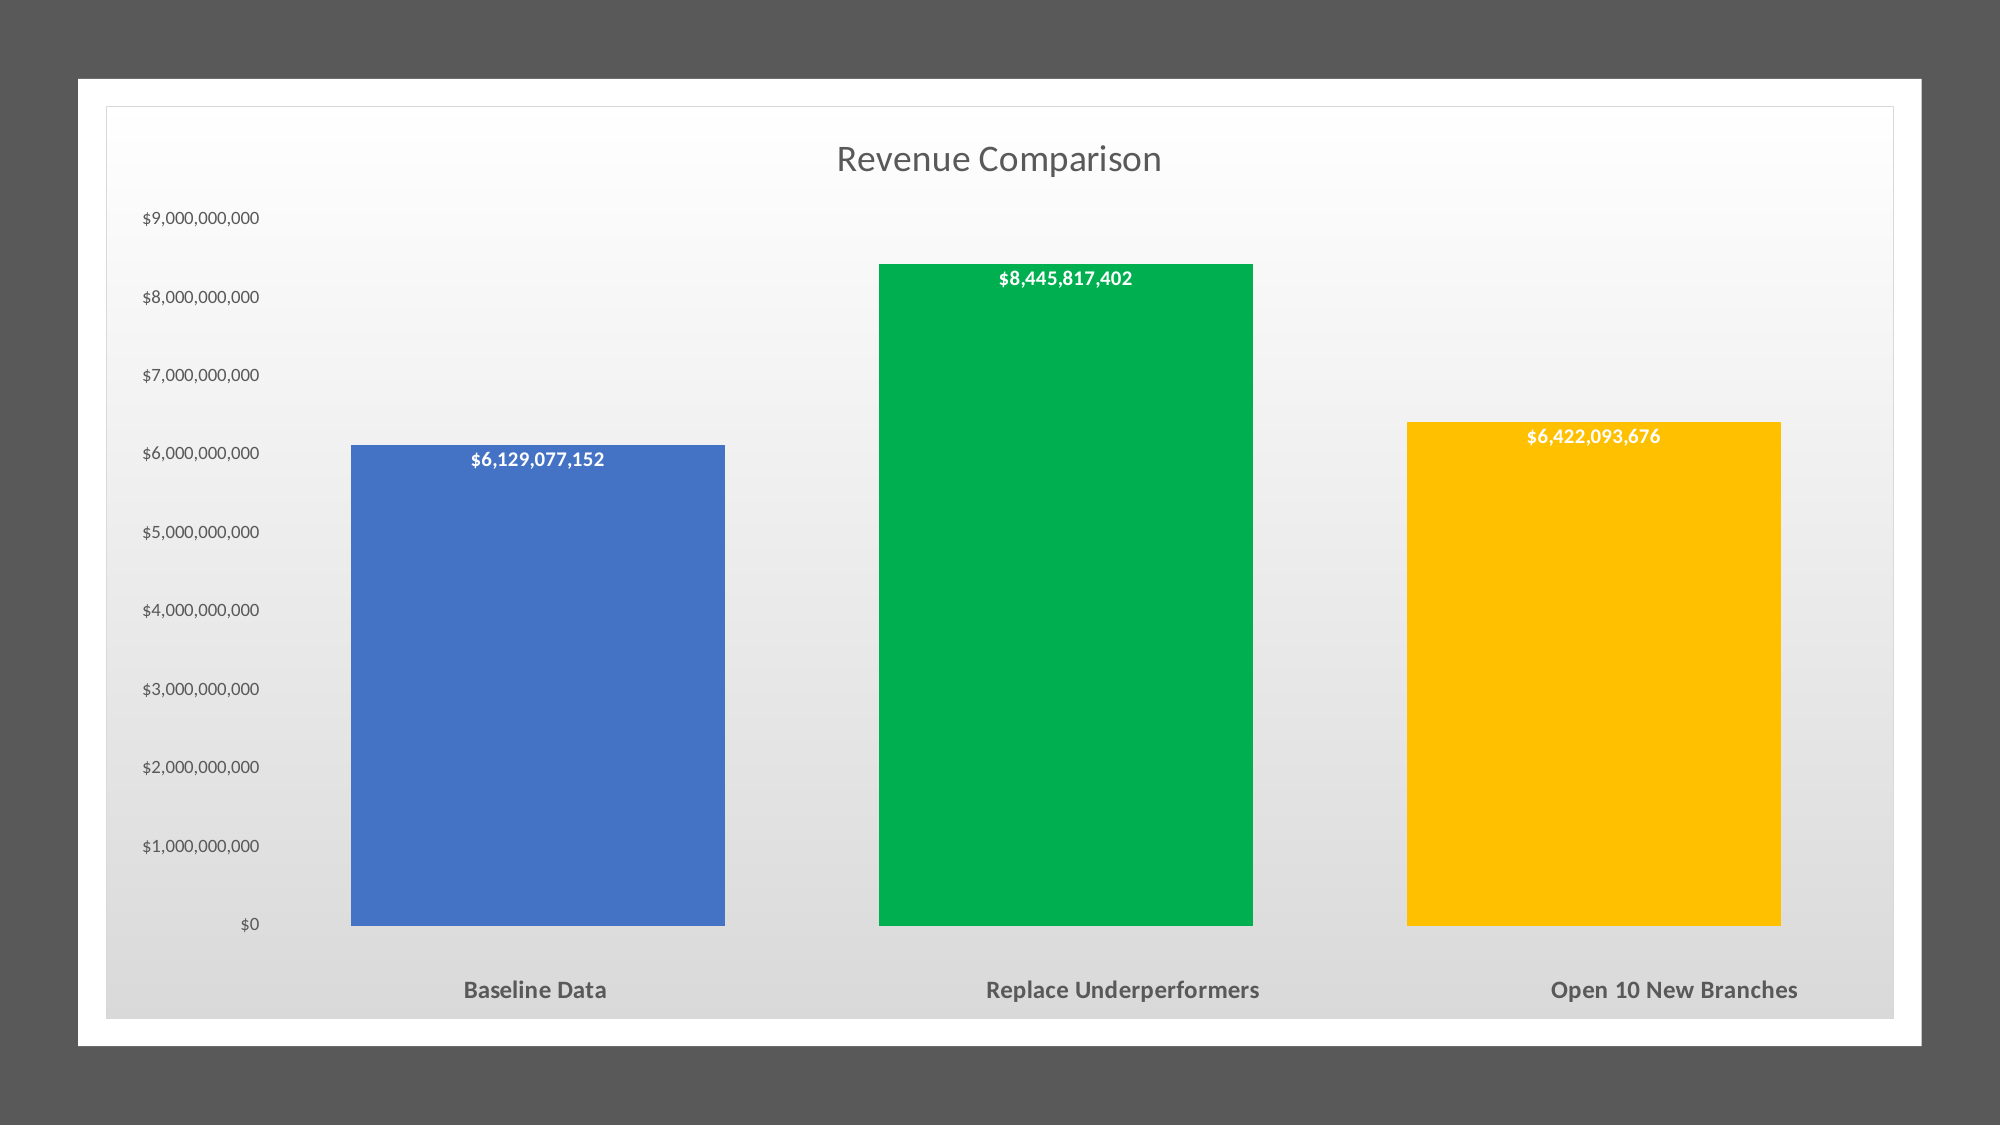

### Chart: Revenue Comparison

| Category | Revenue |
|---|---|